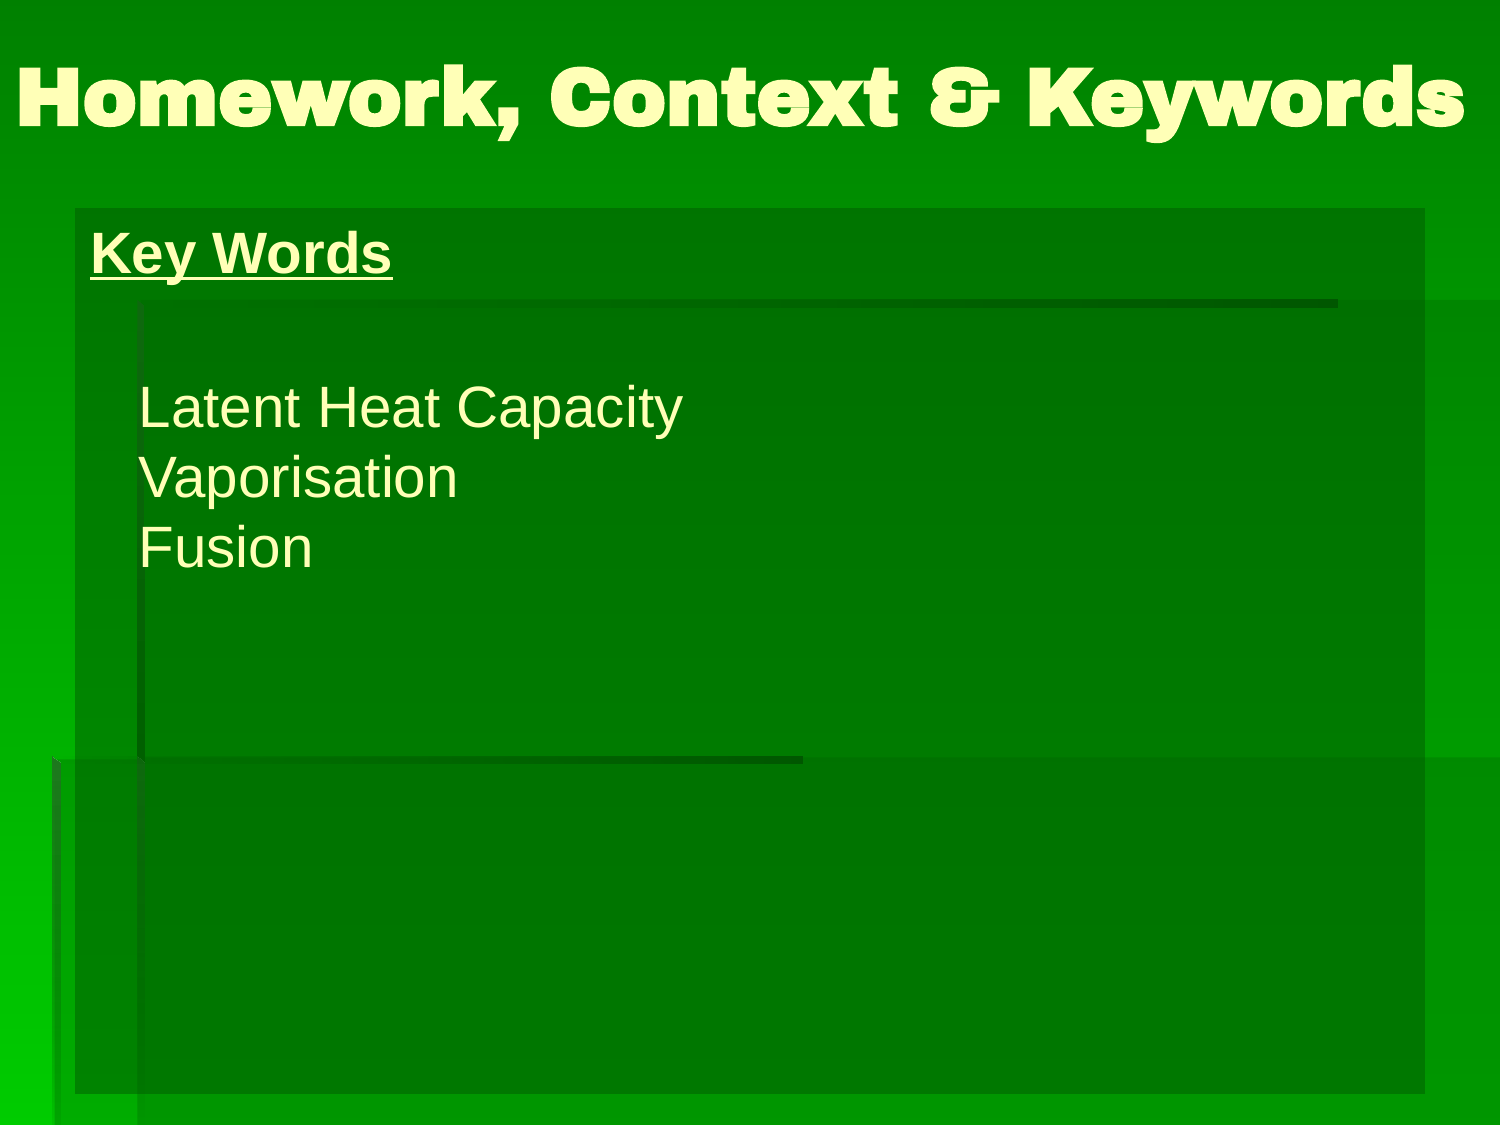

# Homework, Context & Keywords
Key Words

Latent Heat Capacity
Vaporisation
Fusion